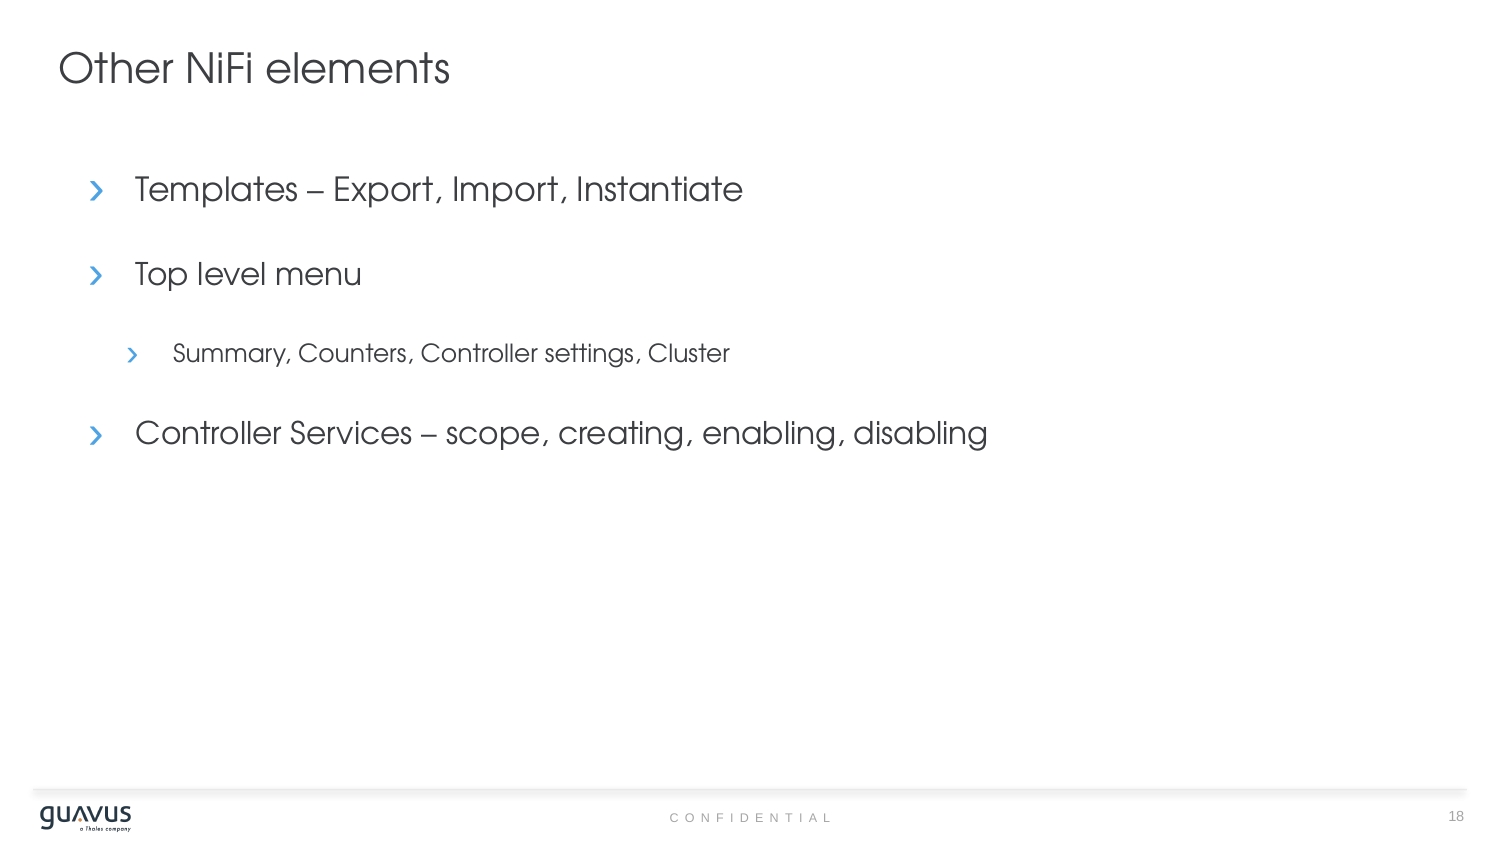

# Other NiFi elements
Templates – Export, Import, Instantiate
Top level menu
Summary, Counters, Controller settings, Cluster
Controller Services – scope, creating, enabling, disabling